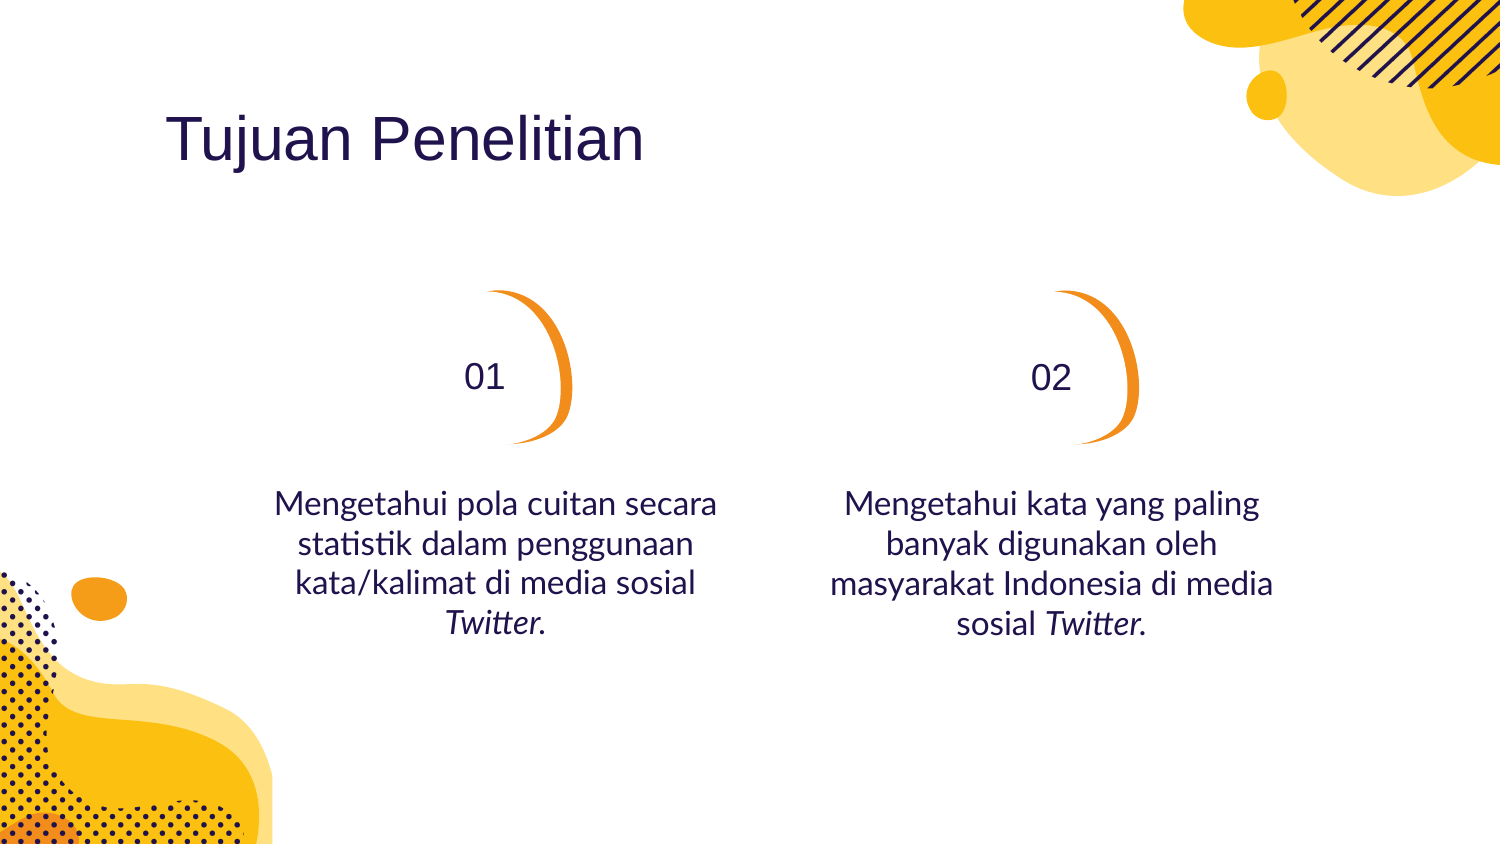

# Tujuan Penelitian

01
02
Mengetahui pola cuitan secara statistik dalam penggunaan kata/kalimat di media sosial Twitter.
Mengetahui kata yang paling banyak digunakan oleh masyarakat Indonesia di media sosial Twitter.